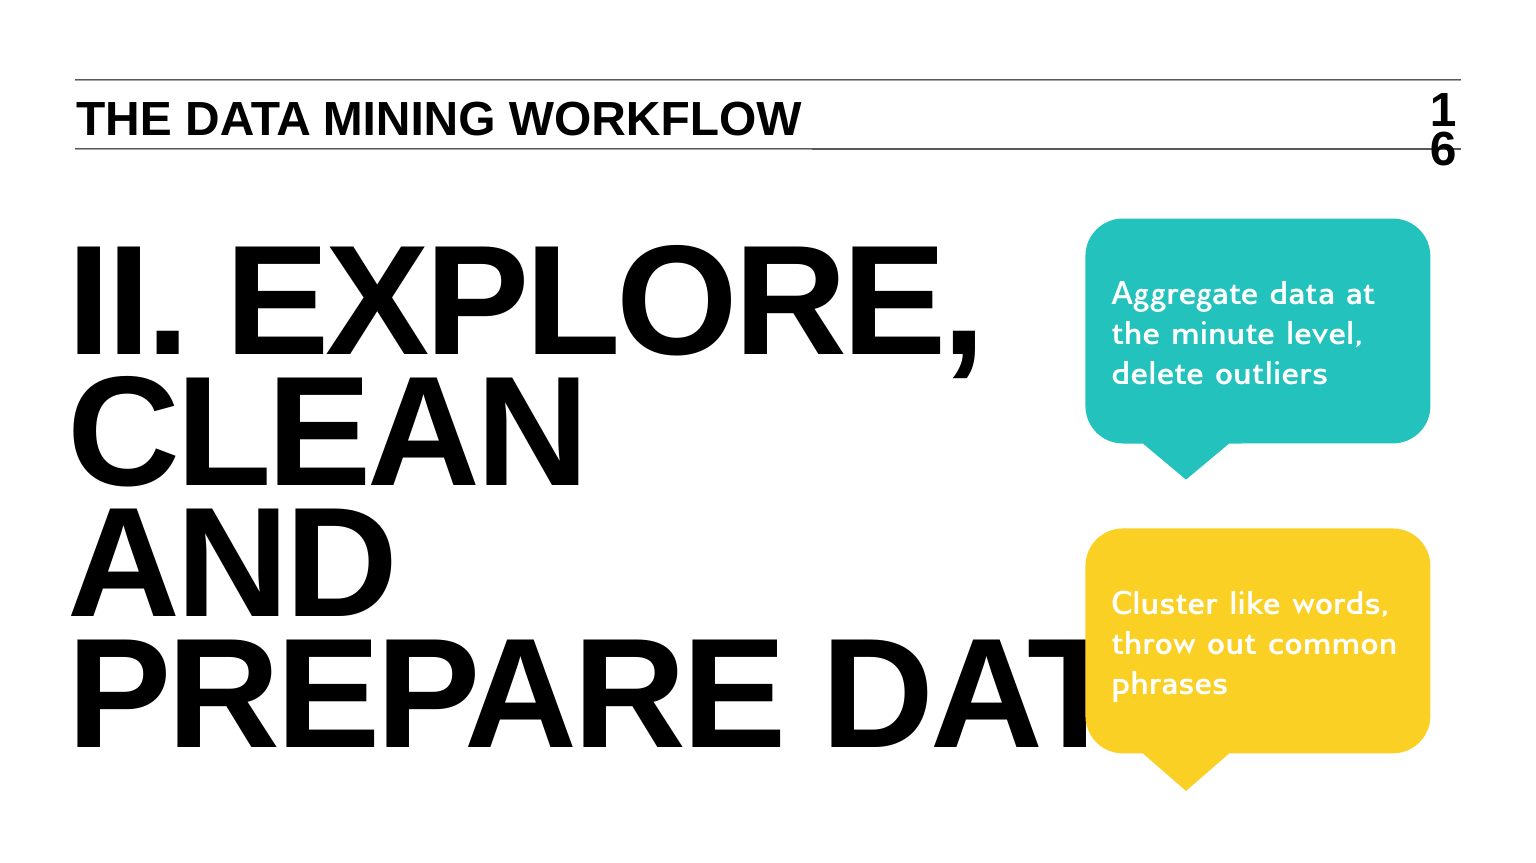

THE DATA MINING WORKFLOW
16
Aggregate data at the minute level, delete outliers
# II. EXPLORE, CLEAN AND PREPARE DATA
Cluster like words, throw out common phrases